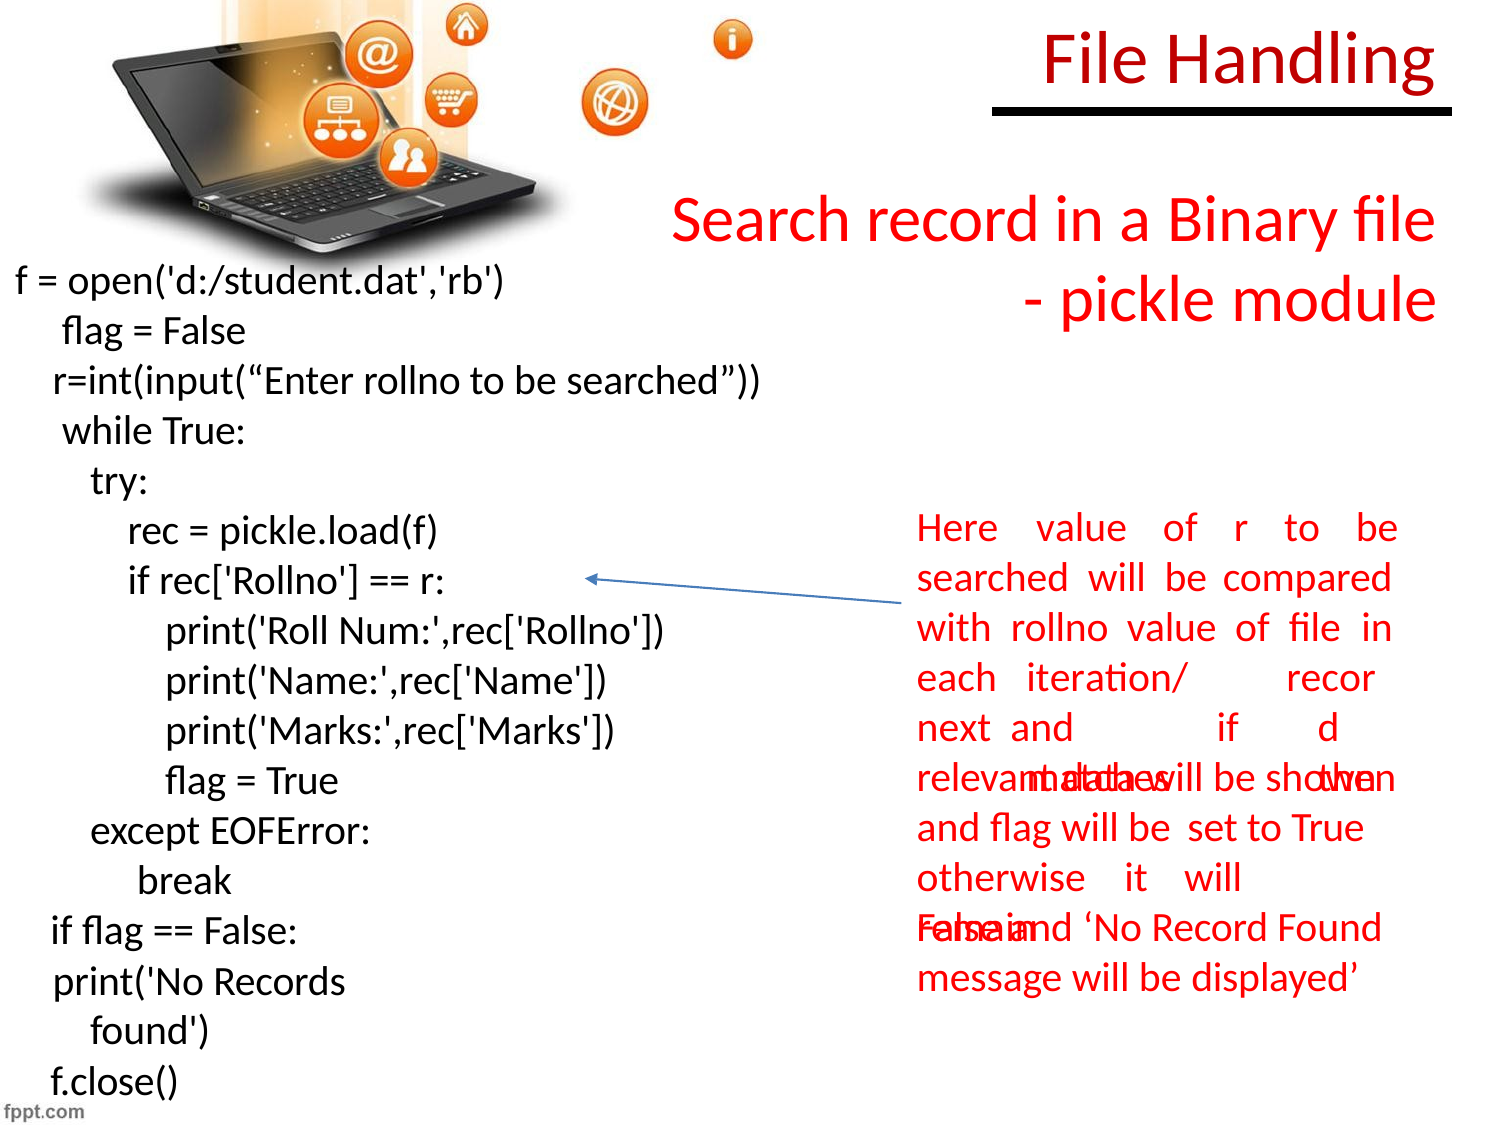

# File Handling

Search record in a Binary file
- pickle module
f = open('d:/student.dat','rb')  flag = False
r=int(input(“Enter rollno to be searched”))  while True:
try:
rec = pickle.load(f)
if rec['Rollno'] == r:
print('Roll Num:',rec['Rollno'])
print('Name:',rec['Name'])
print('Marks:',rec['Marks'])
flag = True
except EOFError:  break
if flag == False:
print('No Records found')
f.close()
Here	value	of	r	to	be
searched  will  be compared
with  rollno  value  of  file  in

each	iteration/next  and		if	matches
record  then
relevant data will be shown  and flag will be set to True
otherwise	it	will	remain
False and ‘No Record Found  message will be displayed’